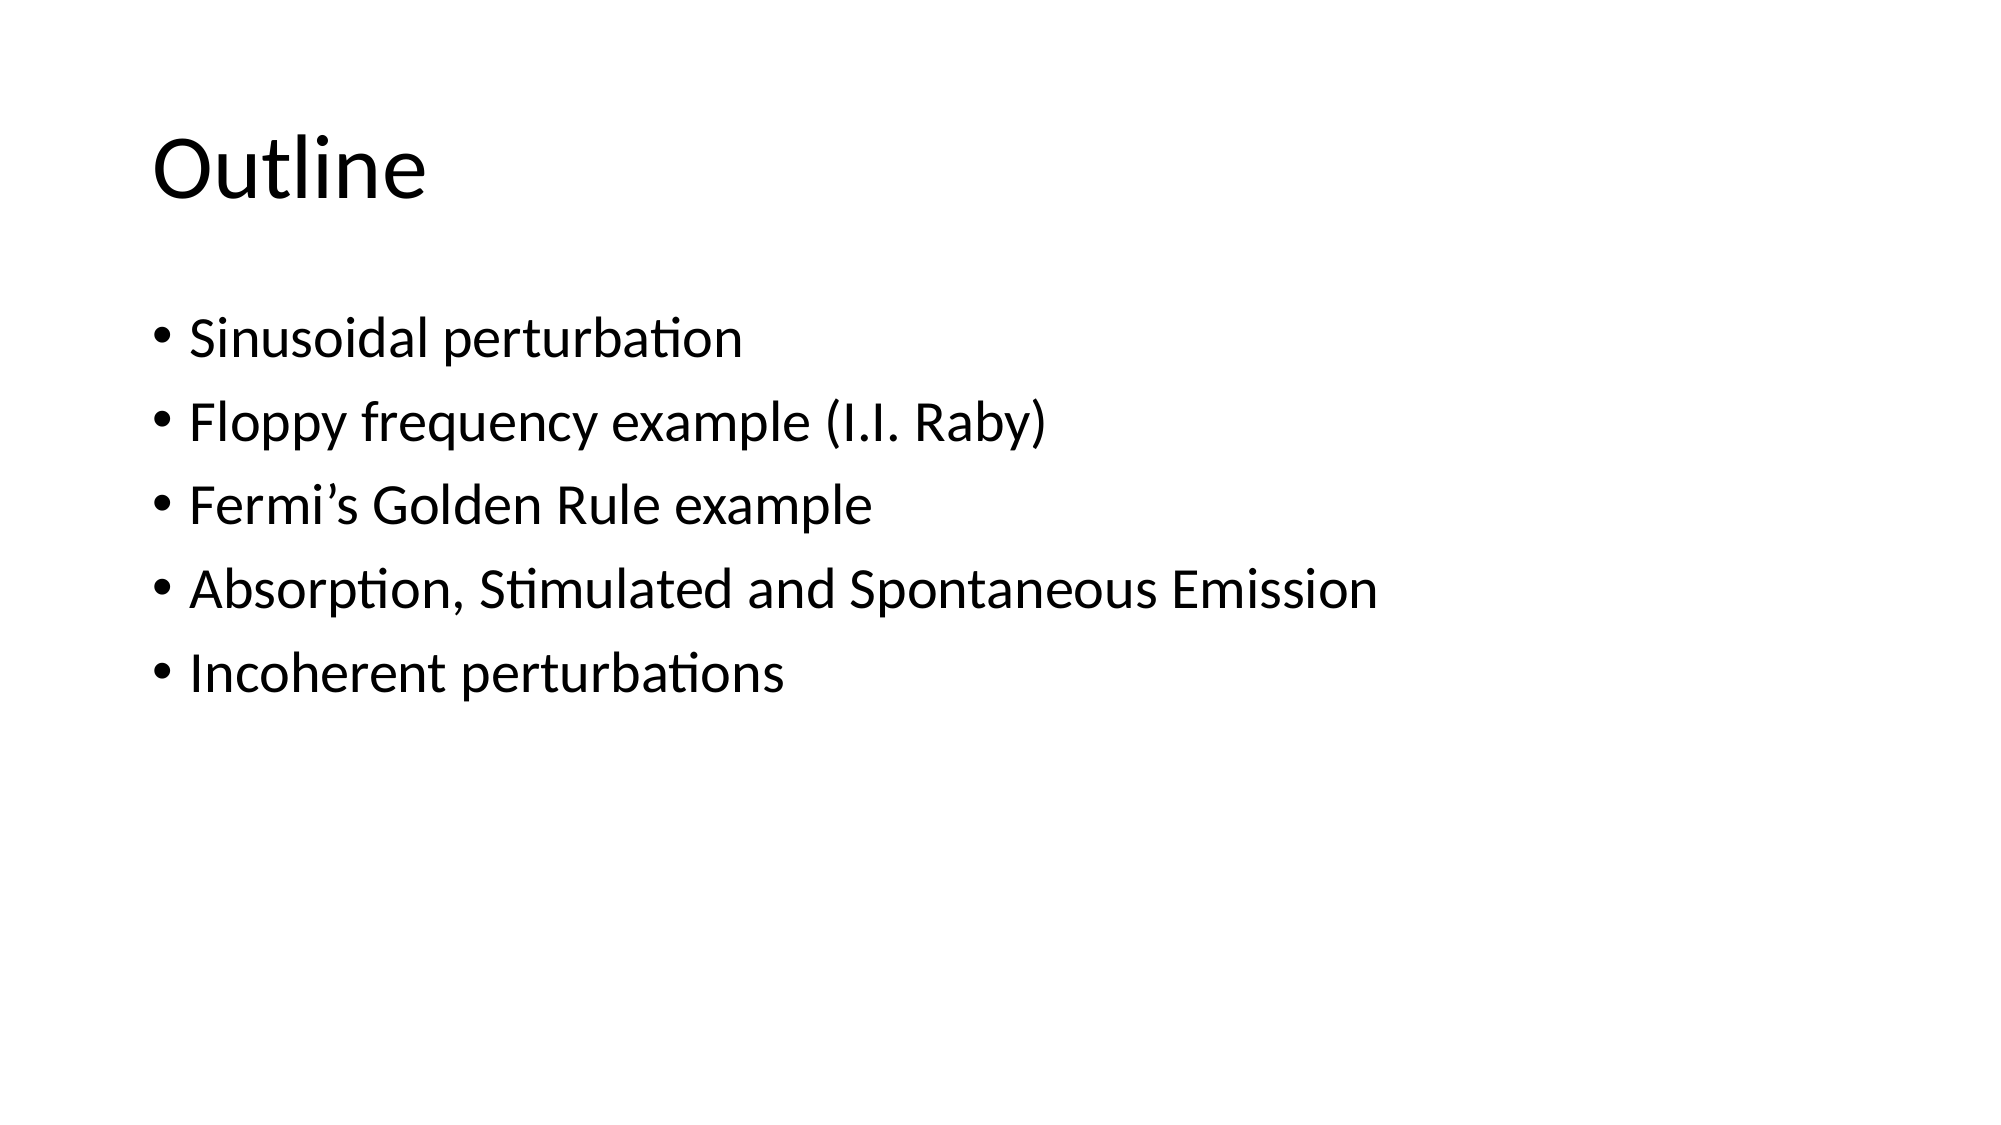

# Outline
Sinusoidal perturbation
Floppy frequency example (I.I. Raby)
Fermi’s Golden Rule example
Absorption, Stimulated and Spontaneous Emission
Incoherent perturbations